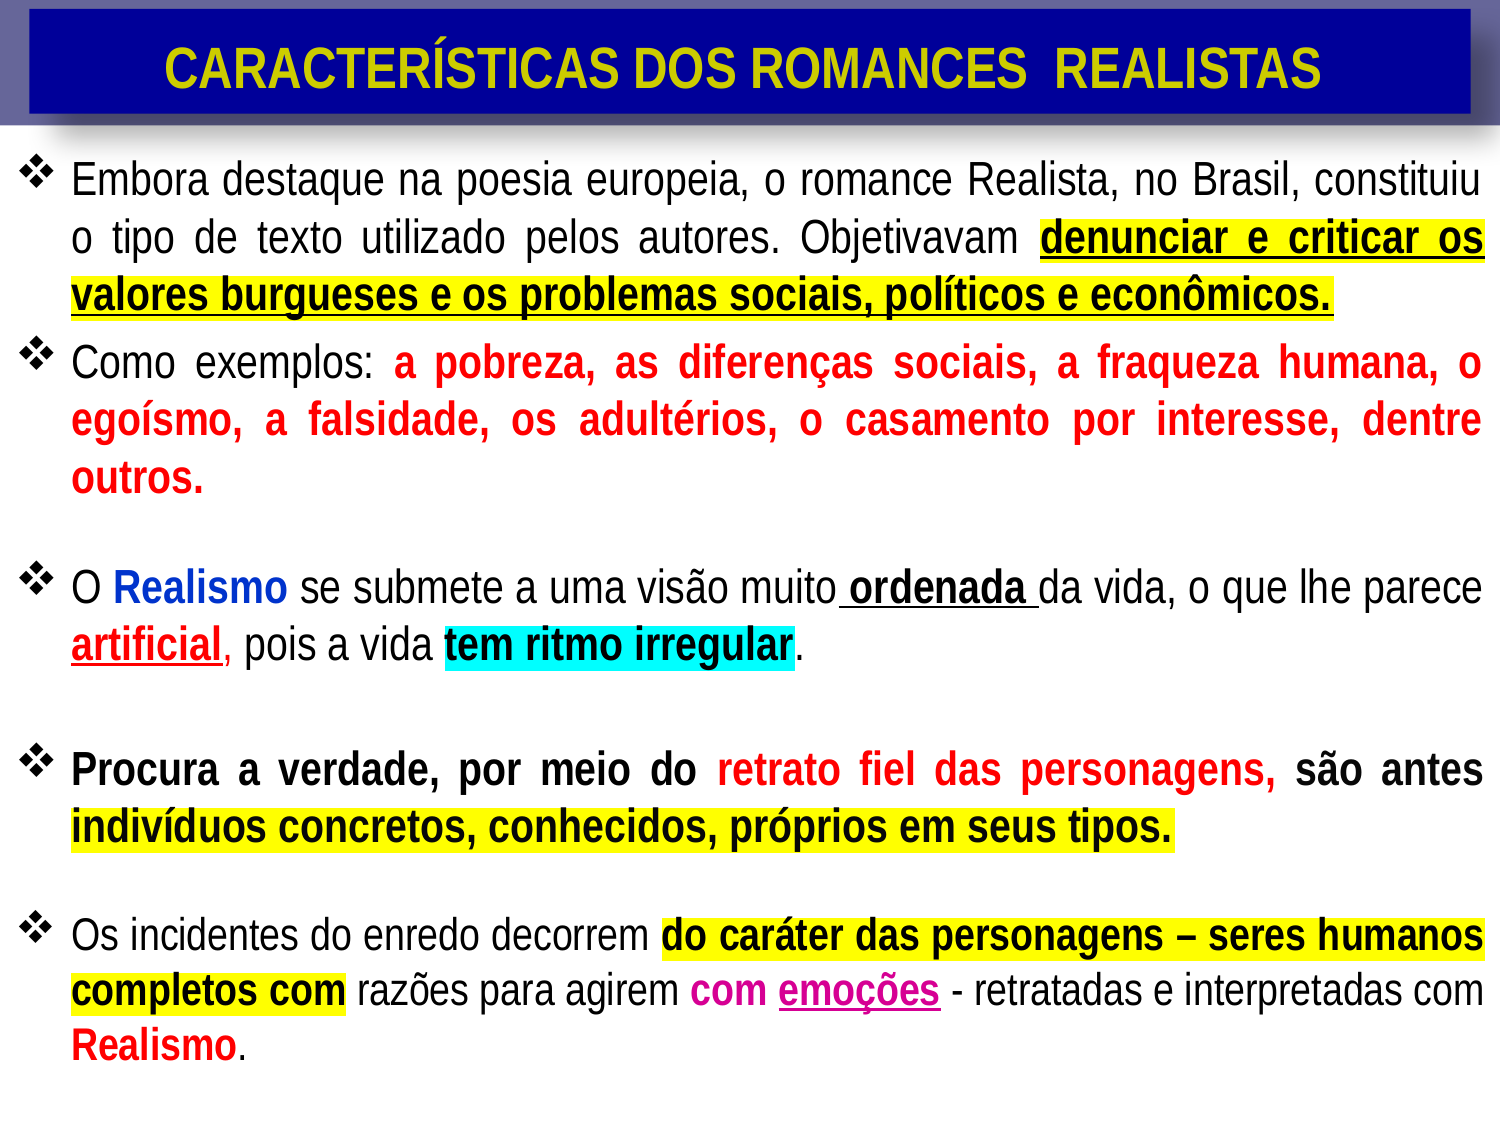

# CARACTERÍSTICAS DOS ROMANCES  REALISTAS

Embora destaque na poesia europeia, o romance Realista, no Brasil, constituiu o tipo de texto utilizado pelos autores. Objetivavam denunciar e criticar os valores burgueses e os problemas sociais, políticos e econômicos.

Como exemplos: a pobreza, as diferenças sociais, a fraqueza humana, o egoísmo, a falsidade, os adultérios, o casamento por interesse, dentre outros.

O Realismo se submete a uma visão muito ordenada da vida, o que lhe parece artificial, pois a vida tem ritmo irregular.

Procura a verdade, por meio do retrato fiel das personagens, são antes indivíduos concretos, conhecidos, próprios em seus tipos.

Os incidentes do enredo decorrem do caráter das personagens – seres humanos completos com razões para agirem com emoções - retratadas e interpretadas com Realismo.